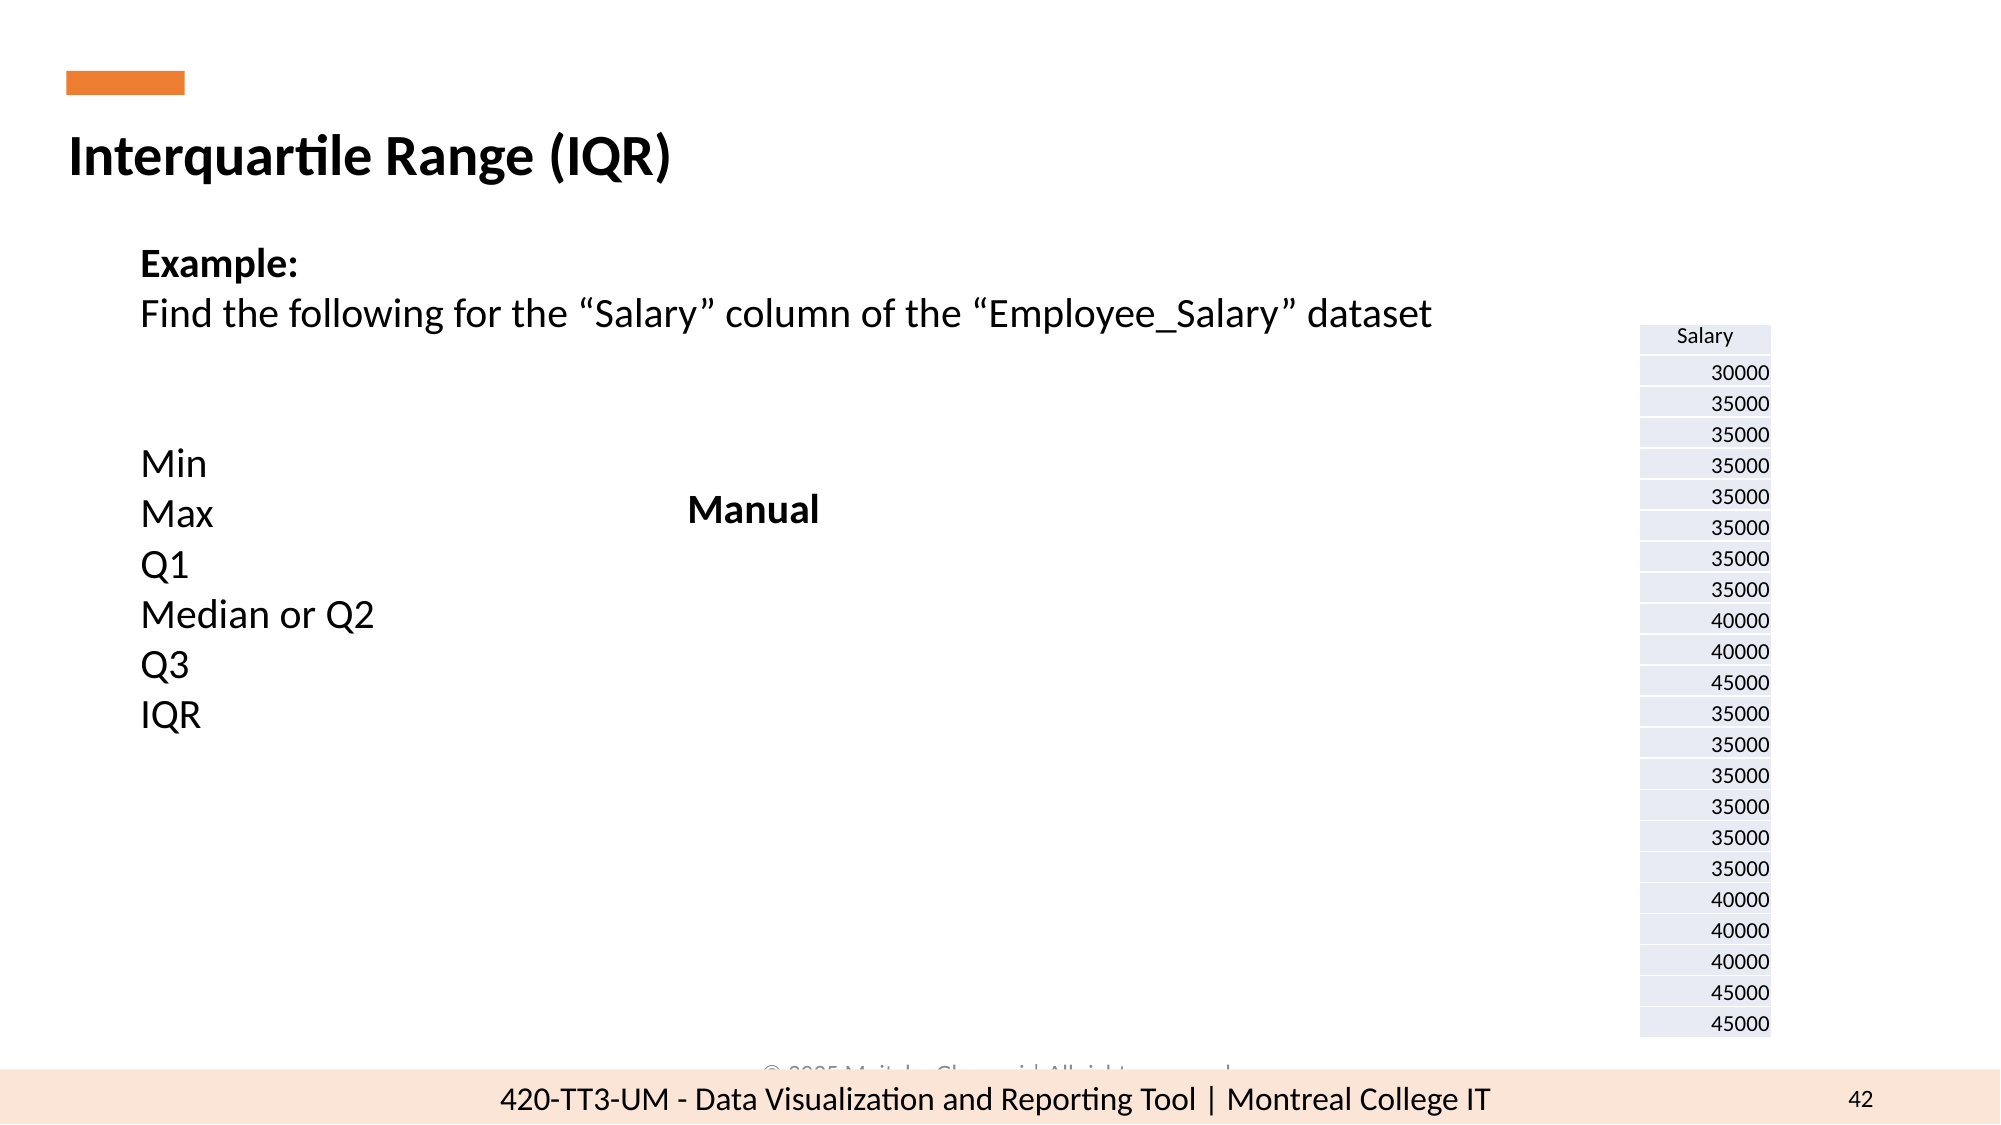

Interquartile Range (IQR)
Example:
Find the following for the “Salary” column of the “Employee_Salary” dataset

Min
Max
Q1
Median or Q2
Q3
IQR

| Salary |
| --- |
| 30000 |
| 35000 |
| 35000 |
| 35000 |
| 35000 |
| 35000 |
| 35000 |
| 35000 |
| 40000 |
| 40000 |
| 45000 |
| 35000 |
| 35000 |
| 35000 |
| 35000 |
| 35000 |
| 35000 |
| 40000 |
| 40000 |
| 40000 |
| 45000 |
| 45000 |
Manual

© 2025 Mojtaba Ghasemi | All rights reserved.
42
420-TT3-UM - Data Visualization and Reporting Tool | Montreal College IT